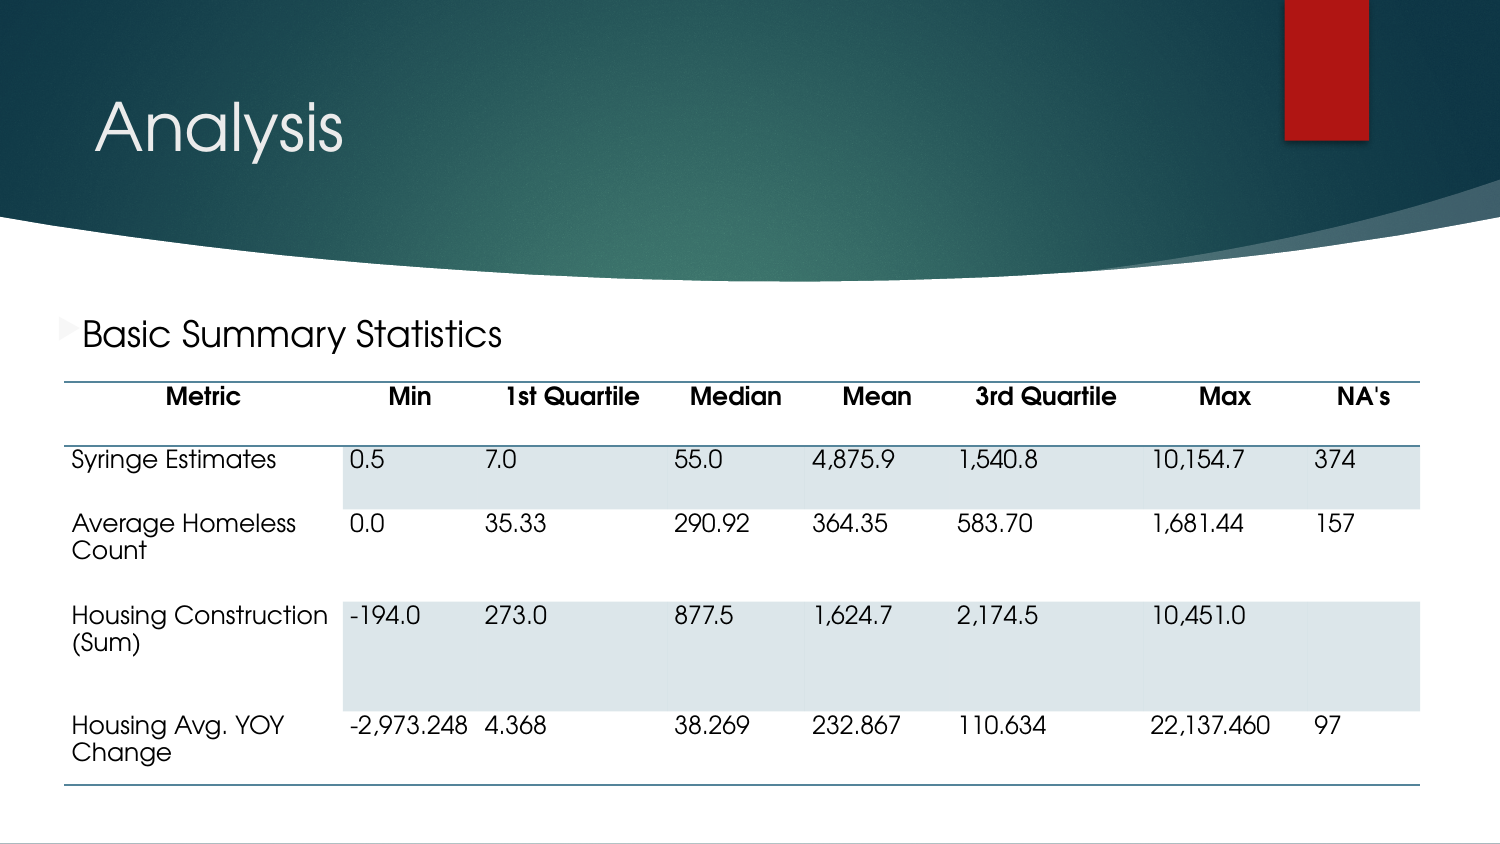

# Analysis

Basic Summary Statistics

| Metric | Min | 1st Quartile | Median | Mean | 3rd Quartile | Max | NA's |
| --- | --- | --- | --- | --- | --- | --- | --- |
| Syringe Estimates | 0.5 | 7.0 | 55.0 | 4,875.9 | 1,540.8 | 10,154.7 | 374 |
| Average Homeless Count | 0.0 | 35.33 | 290.92 | 364.35 | 583.70 | 1,681.44 | 157 |
| Housing Construction (Sum) | -194.0 | 273.0 | 877.5 | 1,624.7 | 2,174.5 | 10,451.0 |  |
| Housing Avg. YOY Change | -2,973.248 | 4.368 | 38.269 | 232.867 | 110.634 | 22,137.460 | 97 |